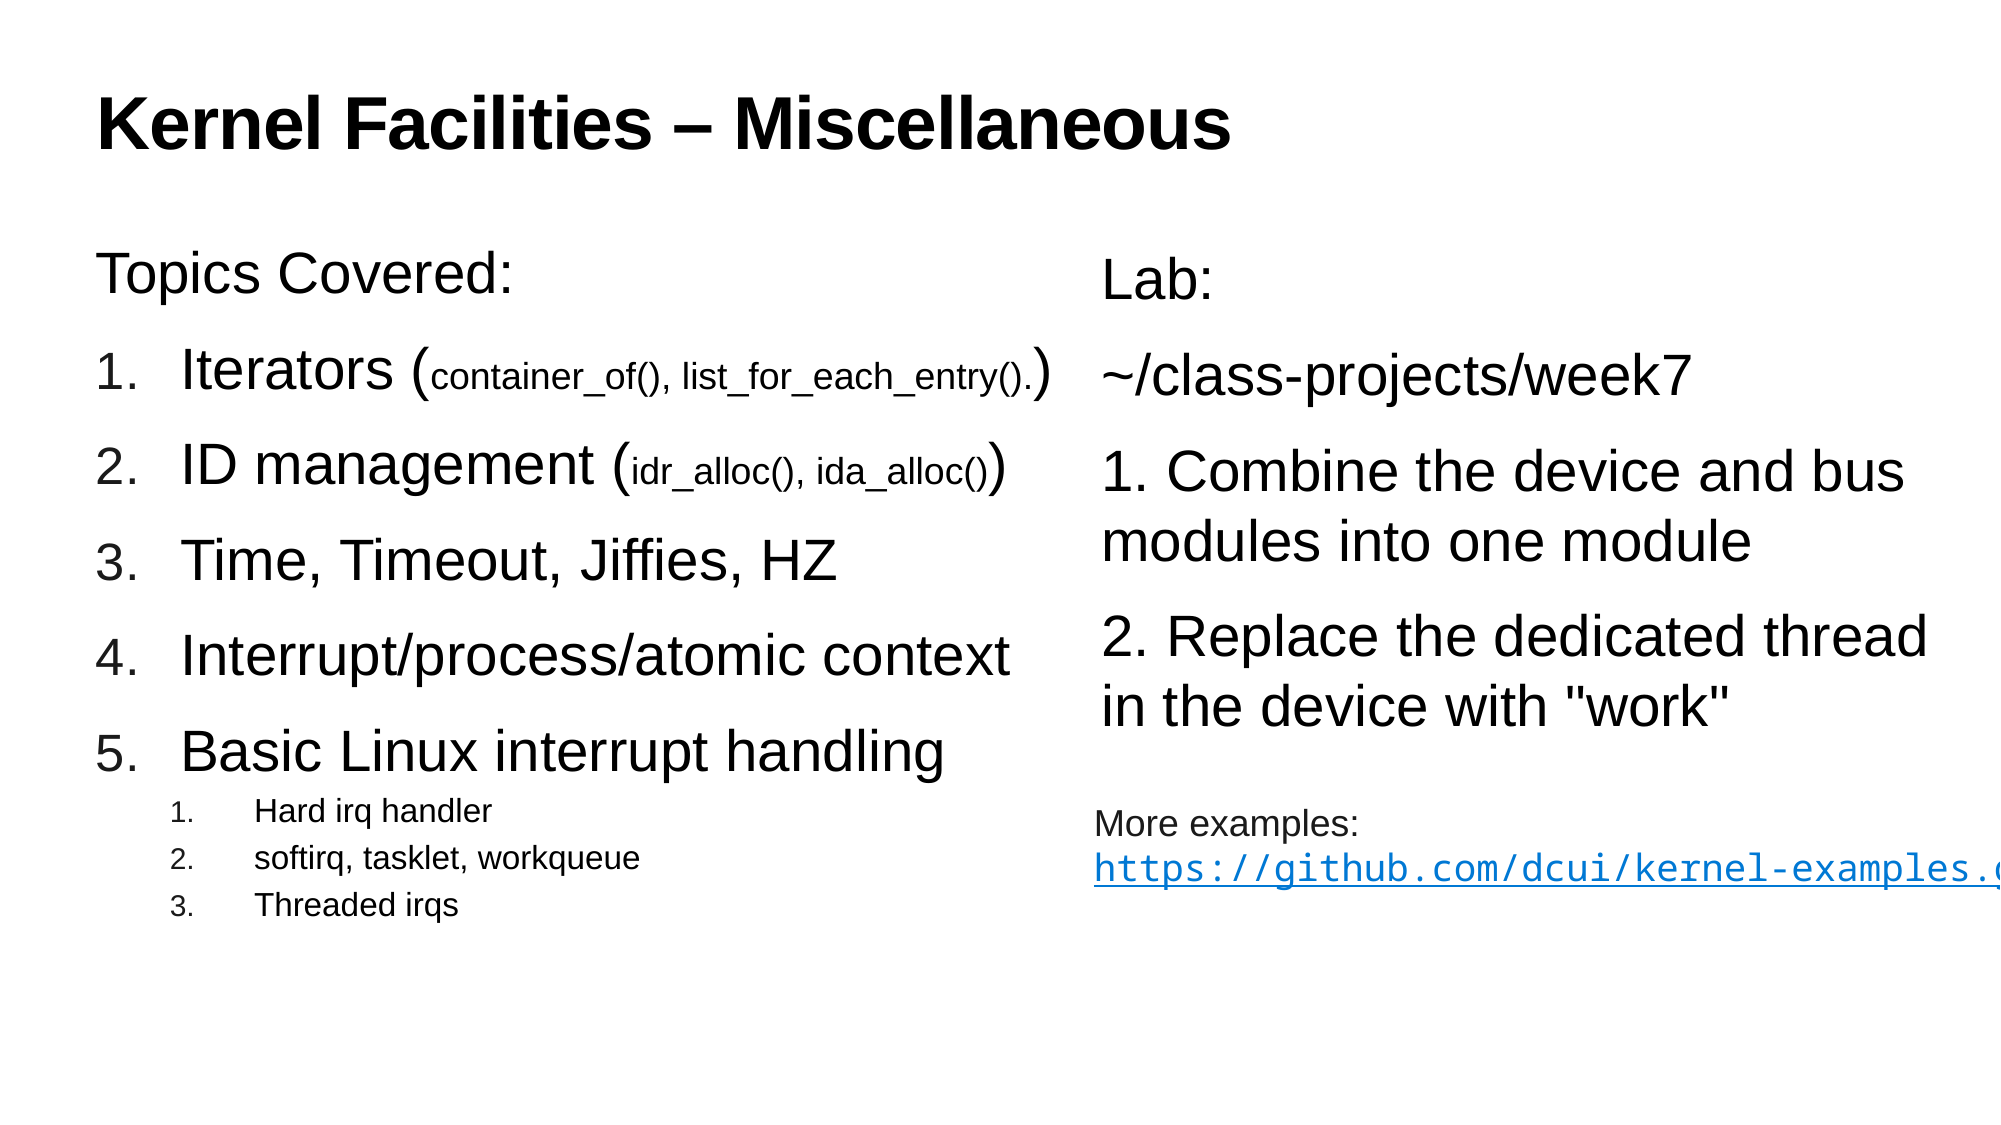

# Kernel Facilities – Miscellaneous
Topics Covered:
Iterators (container_of(), list_for_each_entry().)
ID management (idr_alloc(), ida_alloc())
Time, Timeout, Jiffies, HZ
Interrupt/process/atomic context
Basic Linux interrupt handling
Hard irq handler
softirq, tasklet, workqueue
Threaded irqs

Lab:
~/class-projects/week7
1. Combine the device and bus modules into one module
2. Replace the dedicated thread in the device with "work"
More examples:
https://github.com/dcui/kernel-examples.git